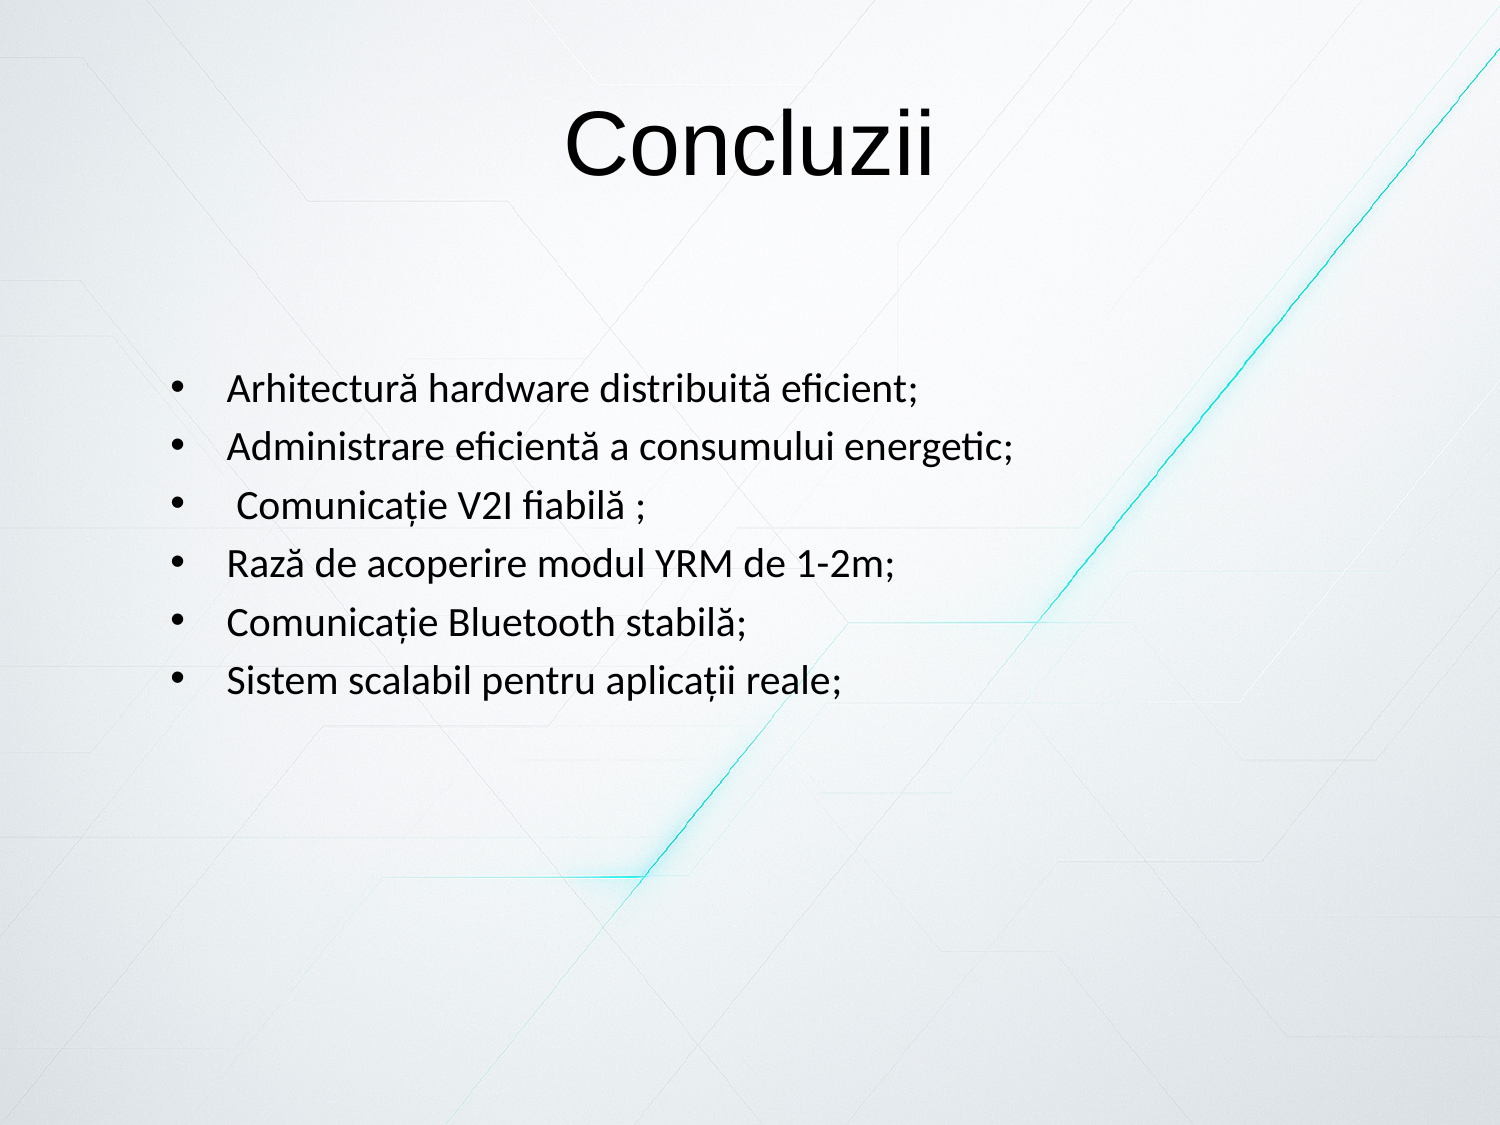

# Concluzii

Arhitectură hardware distribuită eficient;
Administrare eficientă a consumului energetic;
 Comunicație V2I fiabilă ;
Rază de acoperire modul YRM de 1-2m;
Comunicație Bluetooth stabilă;
Sistem scalabil pentru aplicații reale;